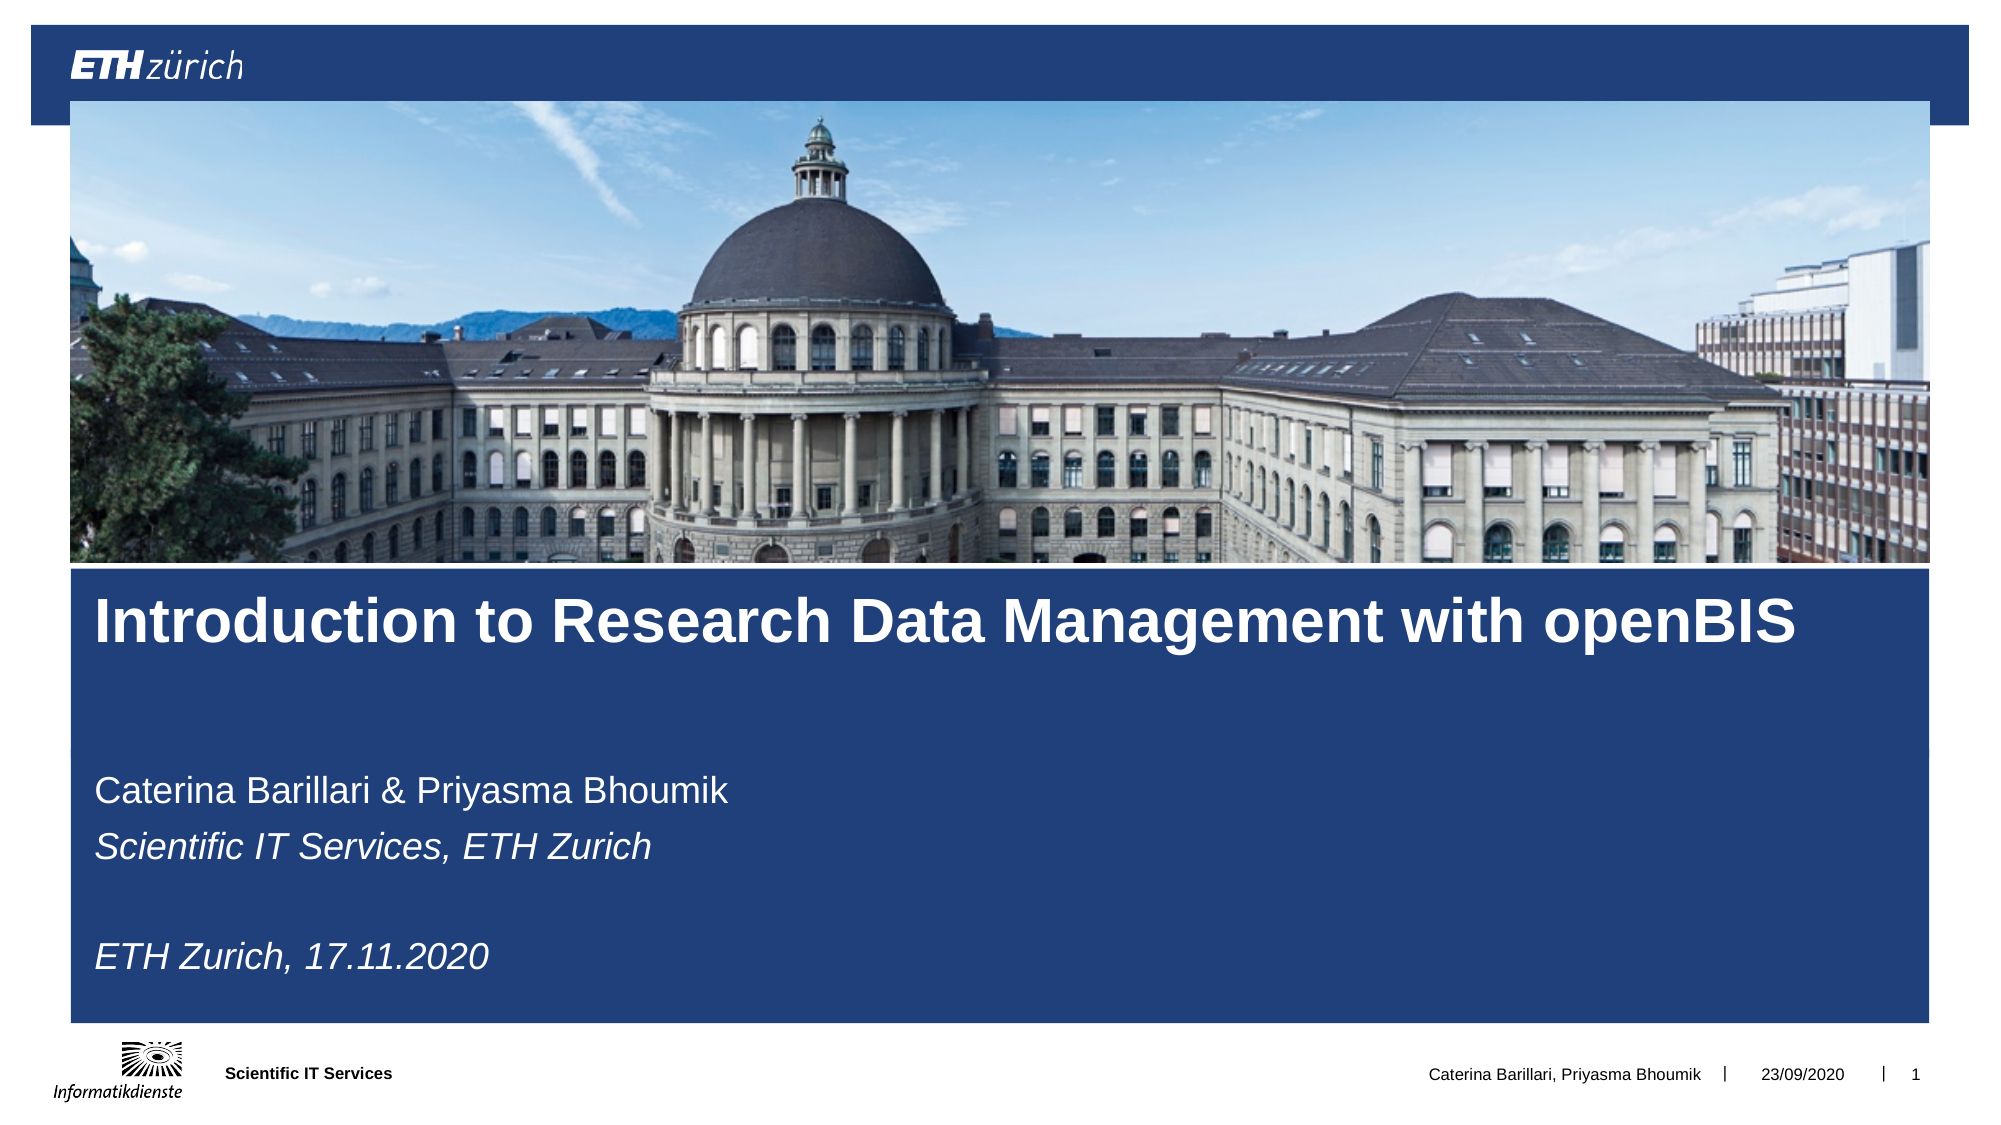

# Introduction to Research Data Management with openBIS
Caterina Barillari & Priyasma Bhoumik
Scientific IT Services, ETH Zurich

ETH Zurich, 17.11.2020
Caterina Barillari, Priyasma Bhoumik
23/09/2020
1